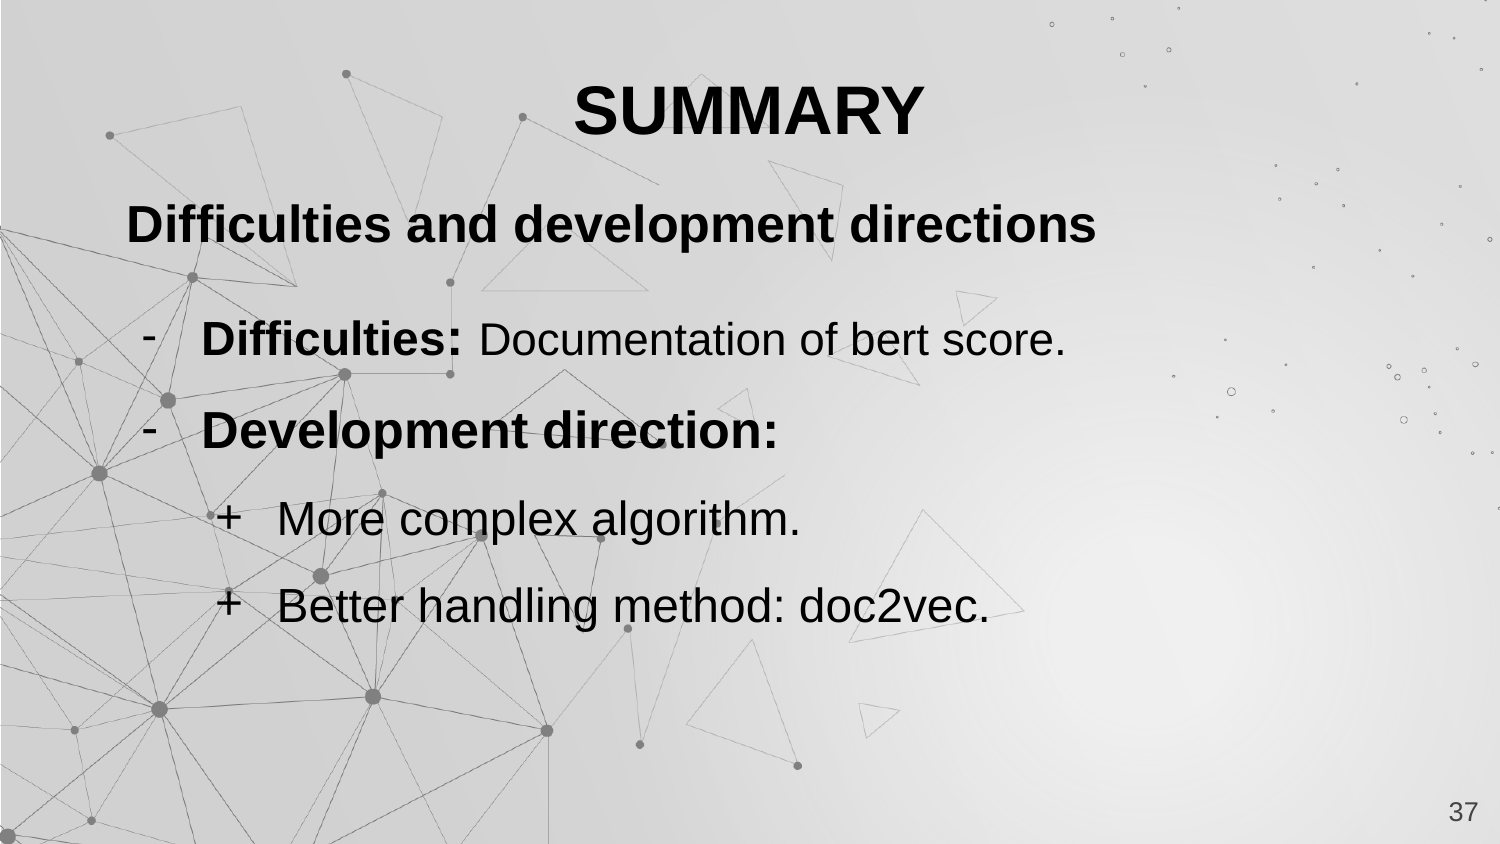

# SUMMARY
Difficulties and development directions
Difficulties: Documentation of bert score.
Development direction:
More complex algorithm.
Better handling method: doc2vec.
37